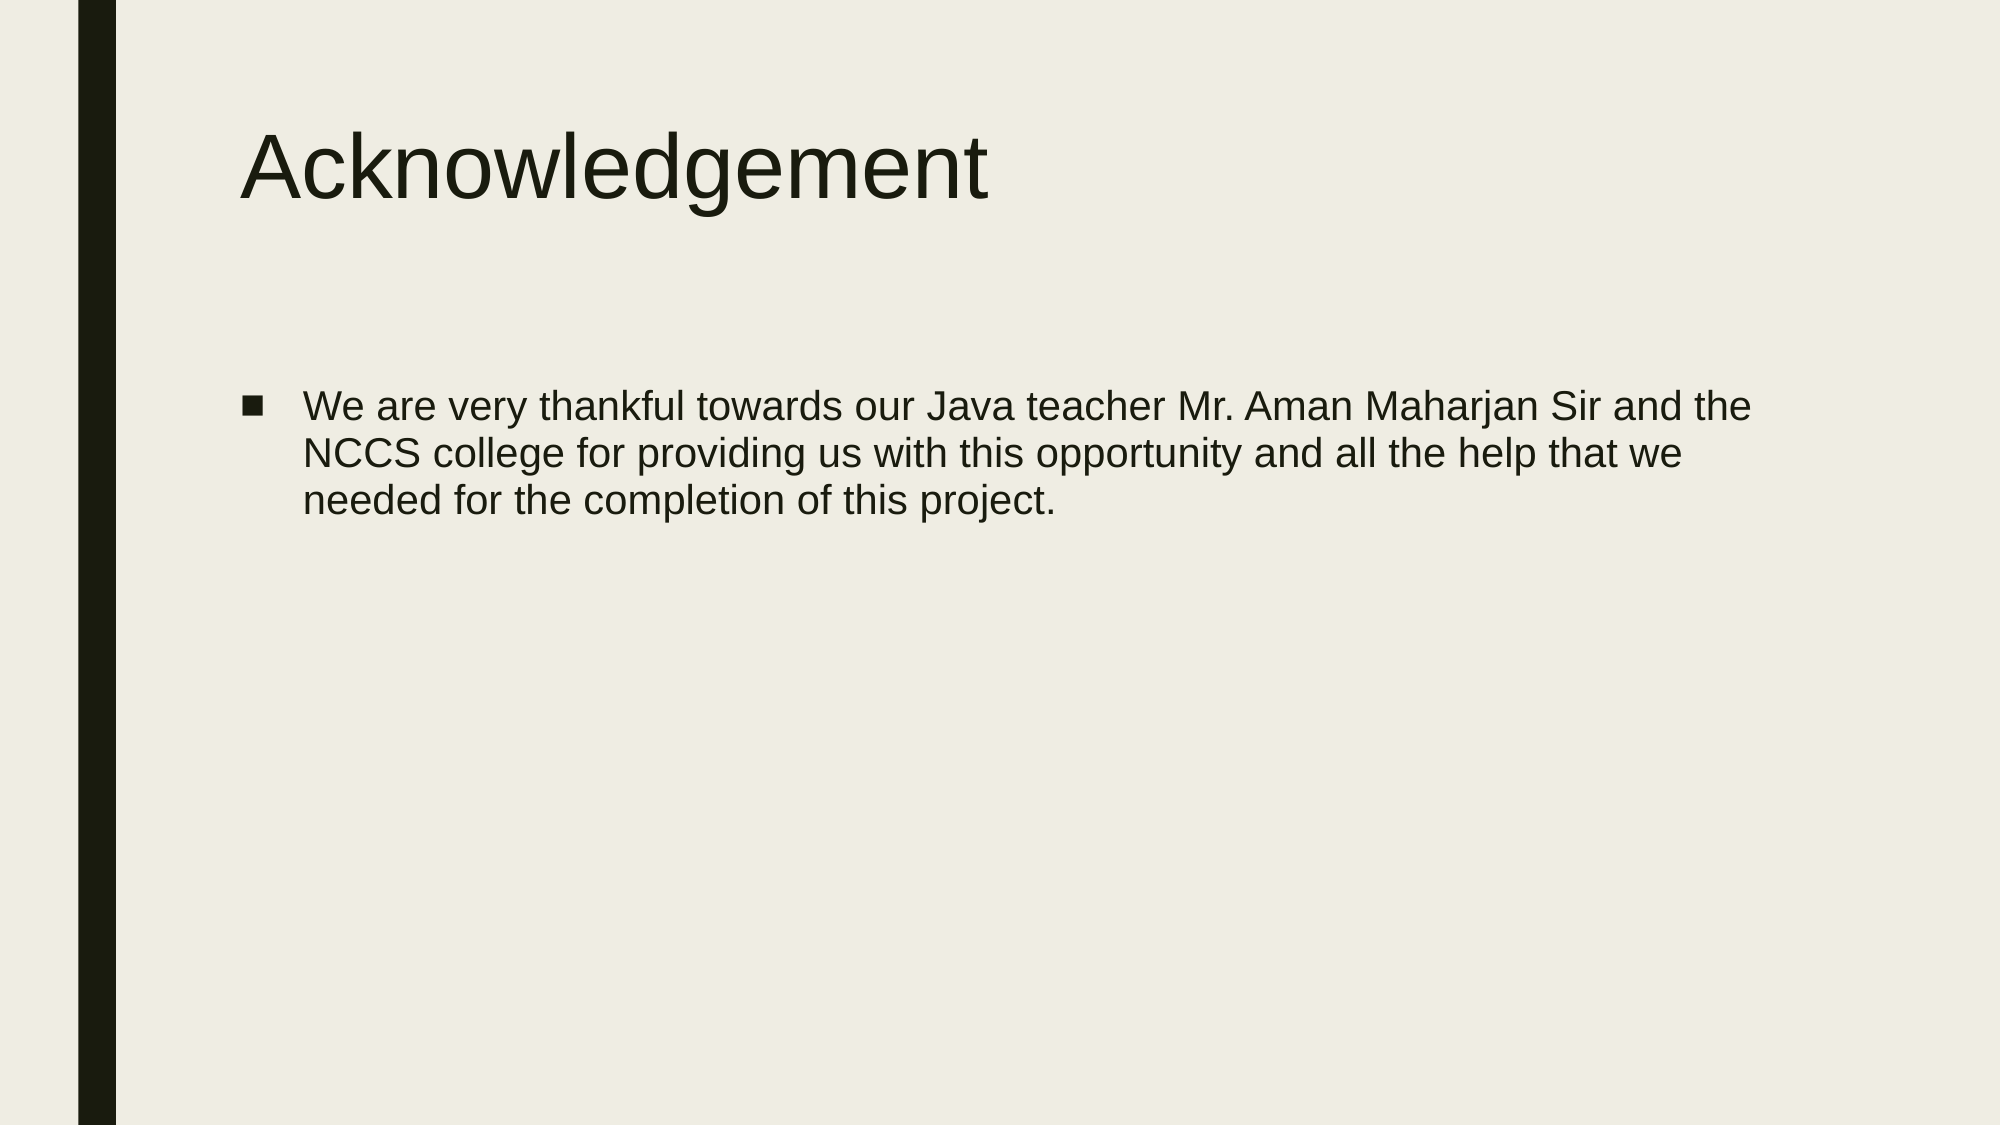

# Acknowledgement
We are very thankful towards our Java teacher Mr. Aman Maharjan Sir and the NCCS college for providing us with this opportunity and all the help that we needed for the completion of this project.